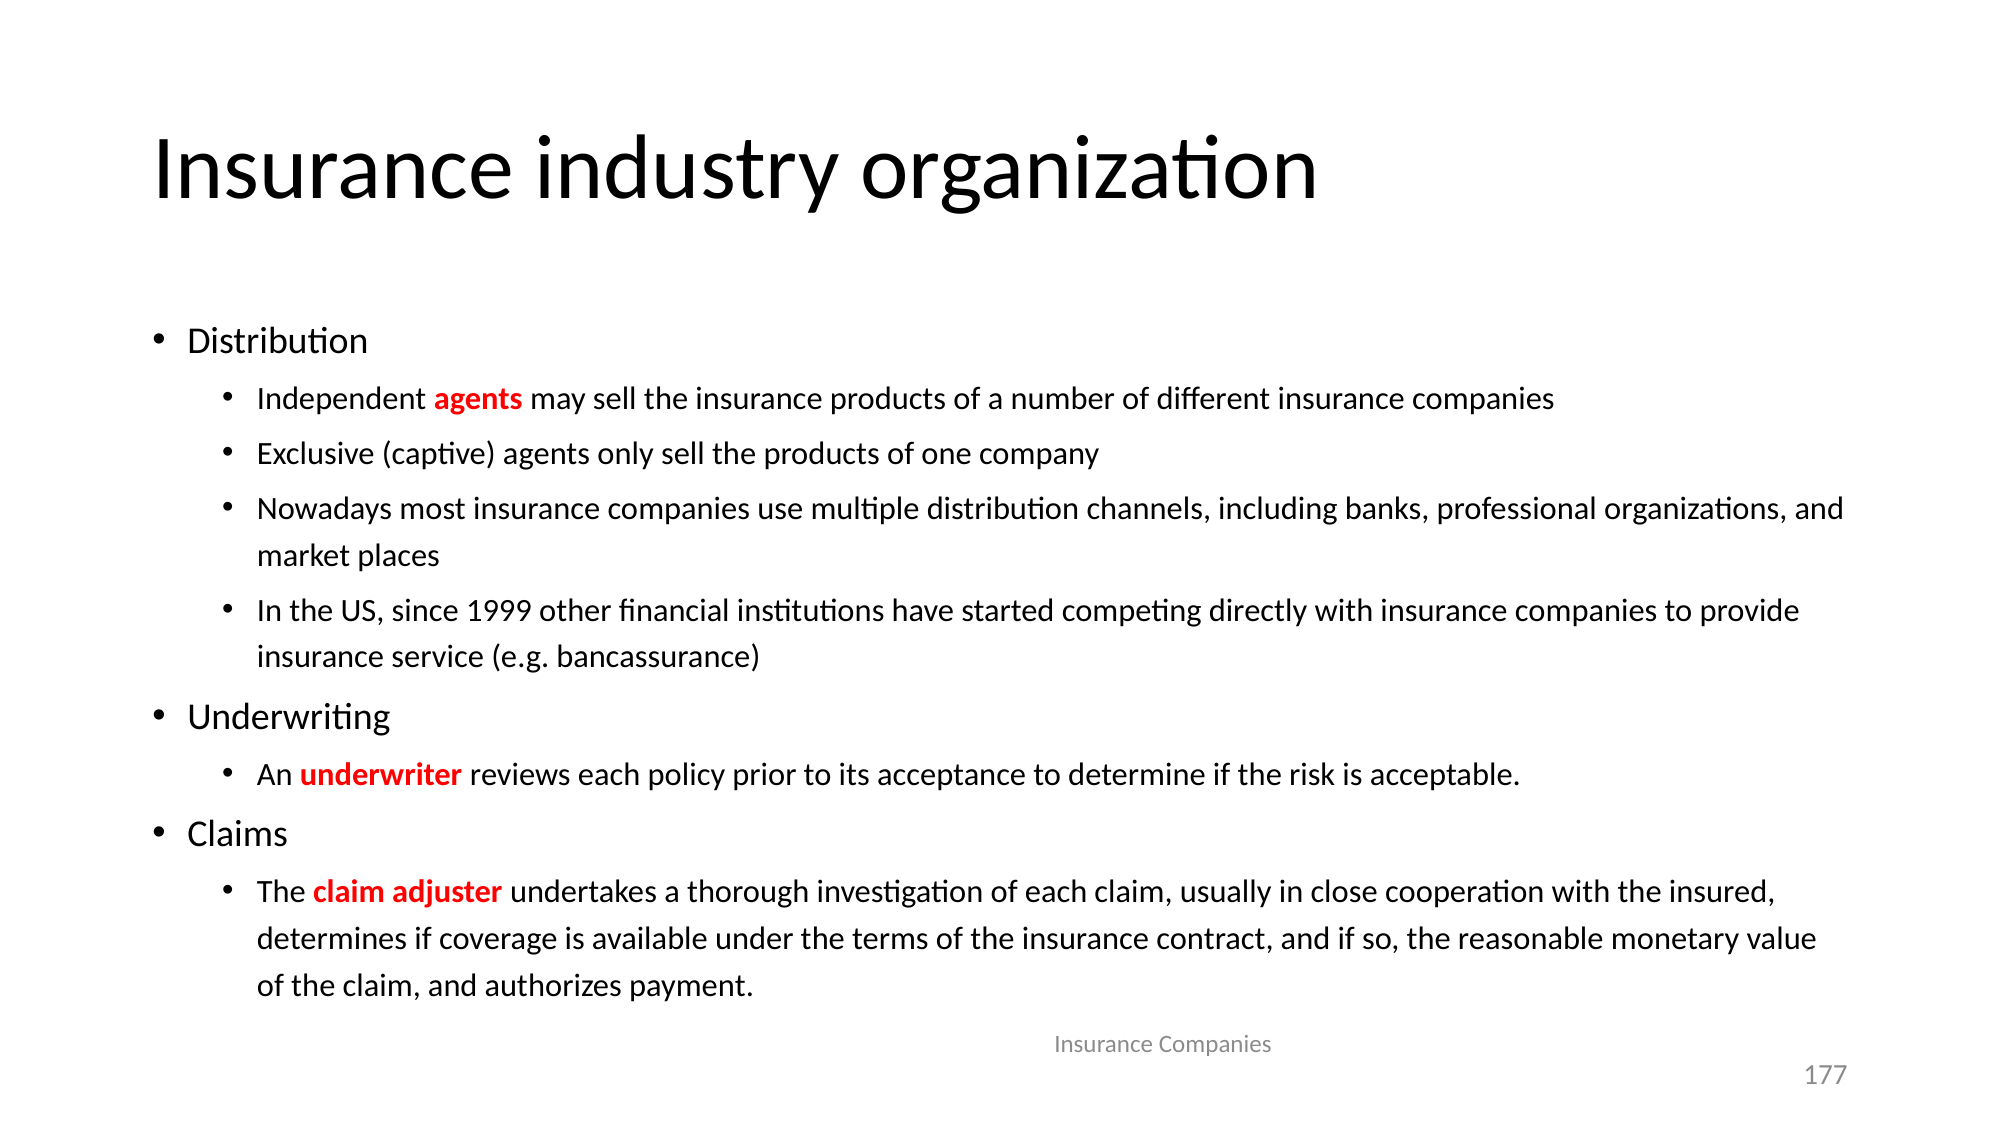

# Insurance industry organization
Distribution
Independent agents may sell the insurance products of a number of different insurance companies
Exclusive (captive) agents only sell the products of one company
Nowadays most insurance companies use multiple distribution channels, including banks, professional organizations, and market places
In the US, since 1999 other financial institutions have started competing directly with insurance companies to provide insurance service (e.g. bancassurance)
Underwriting
An underwriter reviews each policy prior to its acceptance to determine if the risk is acceptable.
Claims
The claim adjuster undertakes a thorough investigation of each claim, usually in close cooperation with the insured, determines if coverage is available under the terms of the insurance contract, and if so, the reasonable monetary value of the claim, and authorizes payment.
Insurance Companies
177